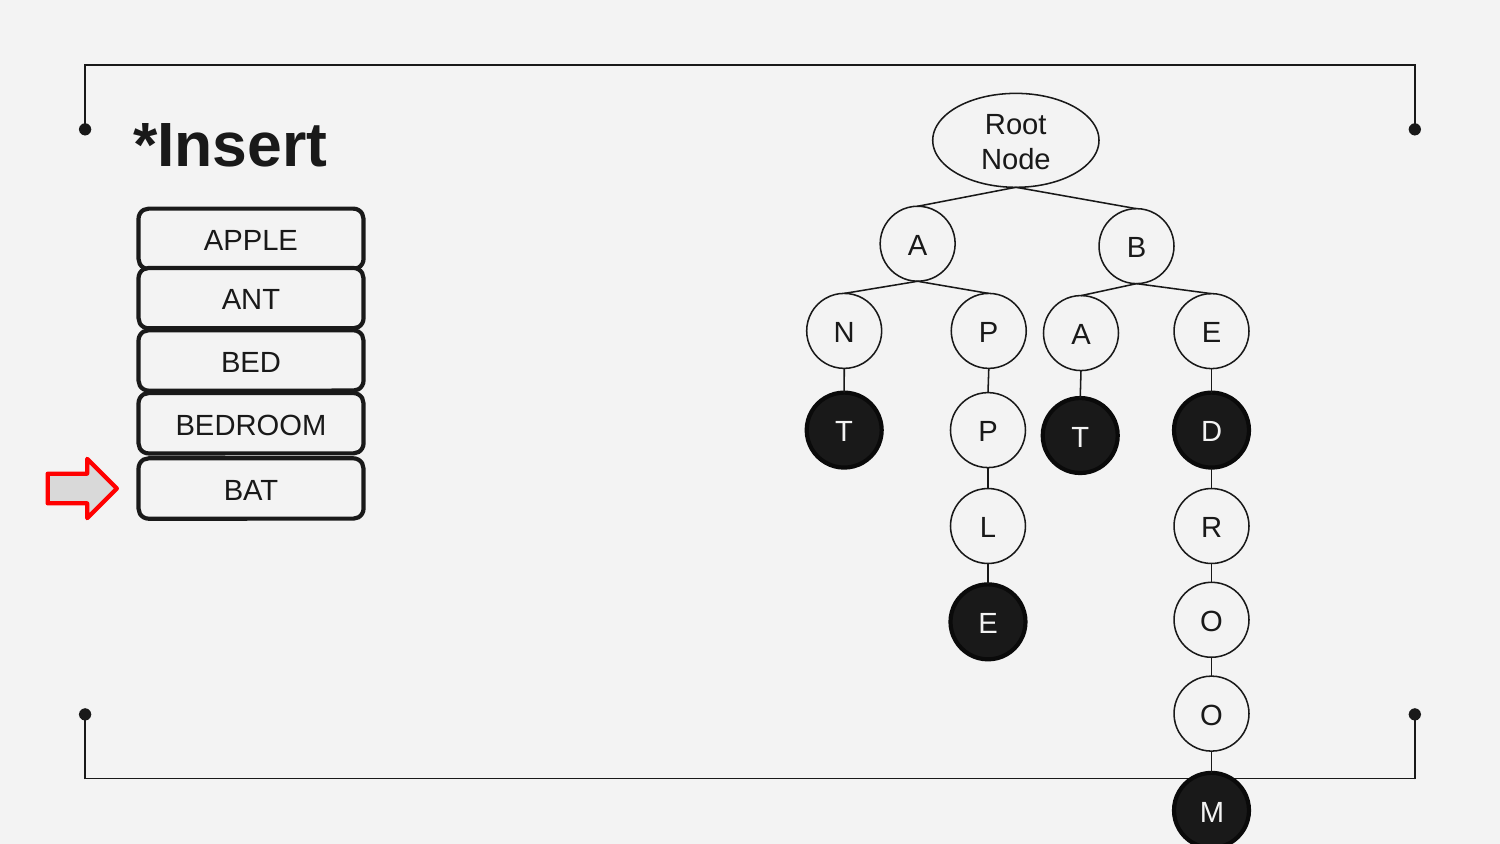

# *Insert
Root Node
A
APPLE
B
ANT
N
P
E
A
BED
T
D
P
BEDROOM
T
BAT

L
R
O
E
O
M